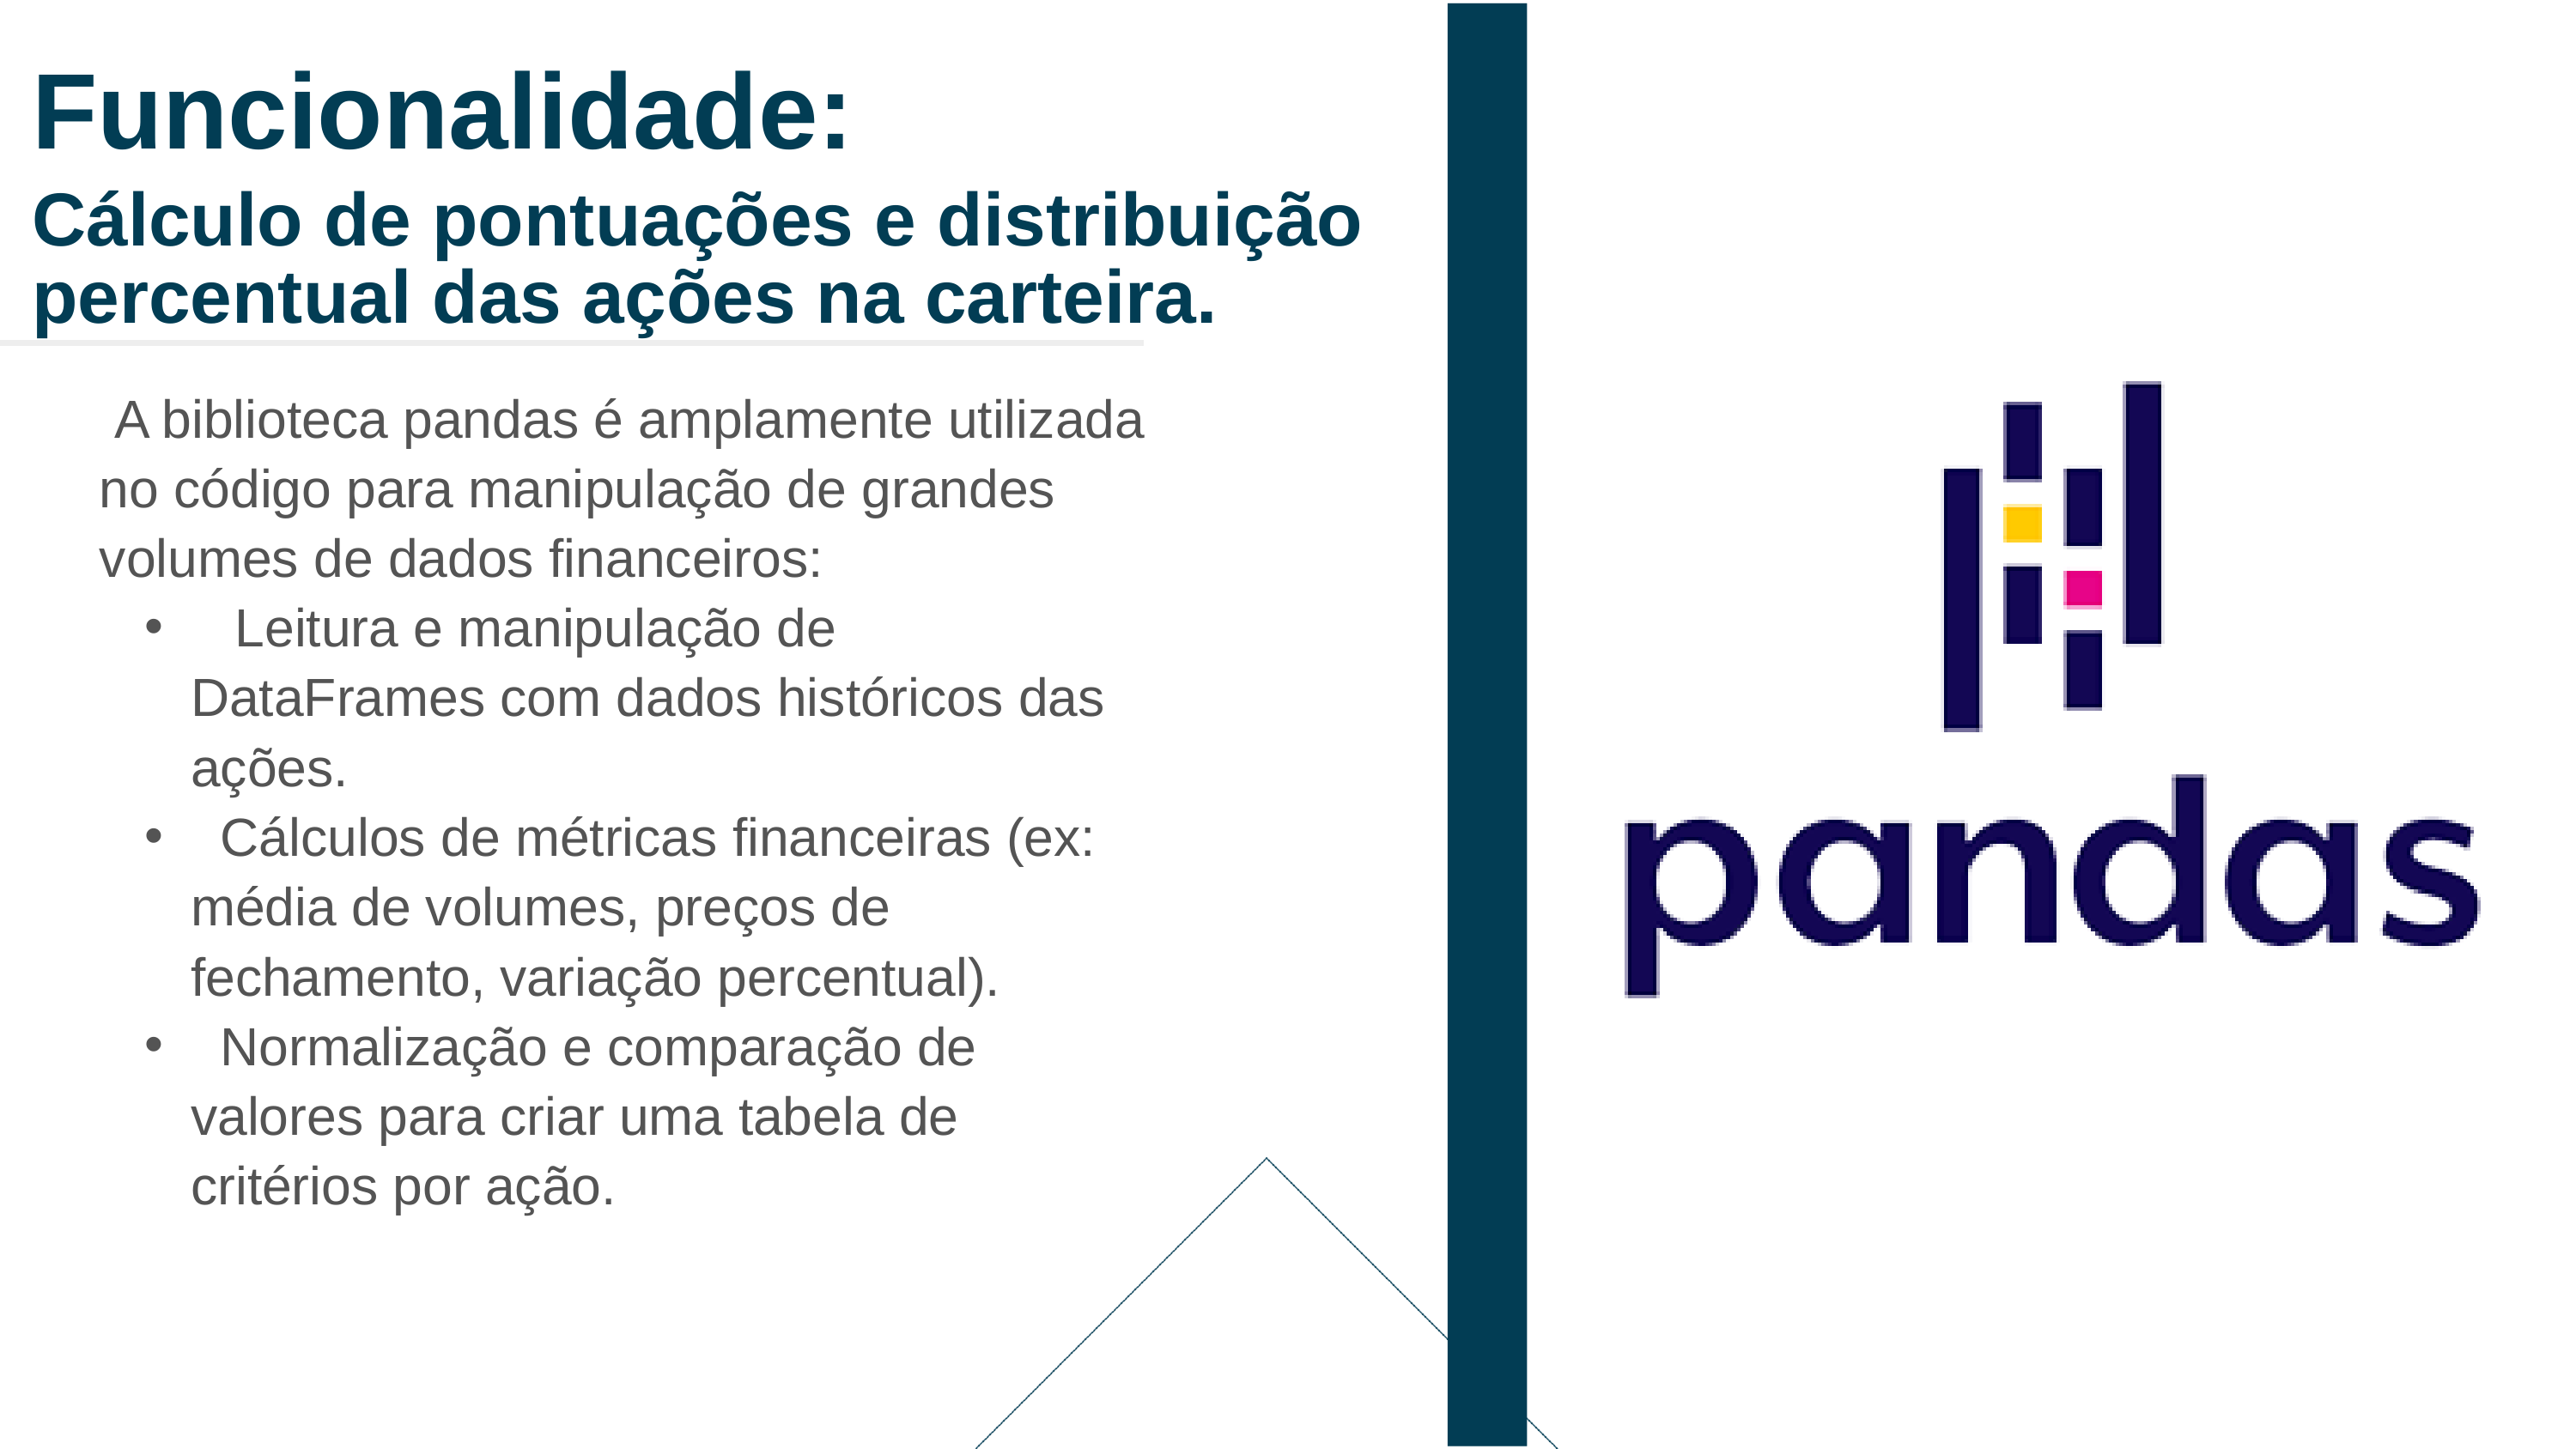

Funcionalidade:

Cálculo de pontuações e distribuição percentual das ações na carteira.

 A biblioteca pandas é amplamente utilizada no código para manipulação de grandes volumes de dados financeiros:
   Leitura e manipulação de DataFrames com dados históricos das ações.
  Cálculos de métricas financeiras (ex: média de volumes, preços de fechamento, variação percentual).
  Normalização e comparação de valores para criar uma tabela de critérios por ação.